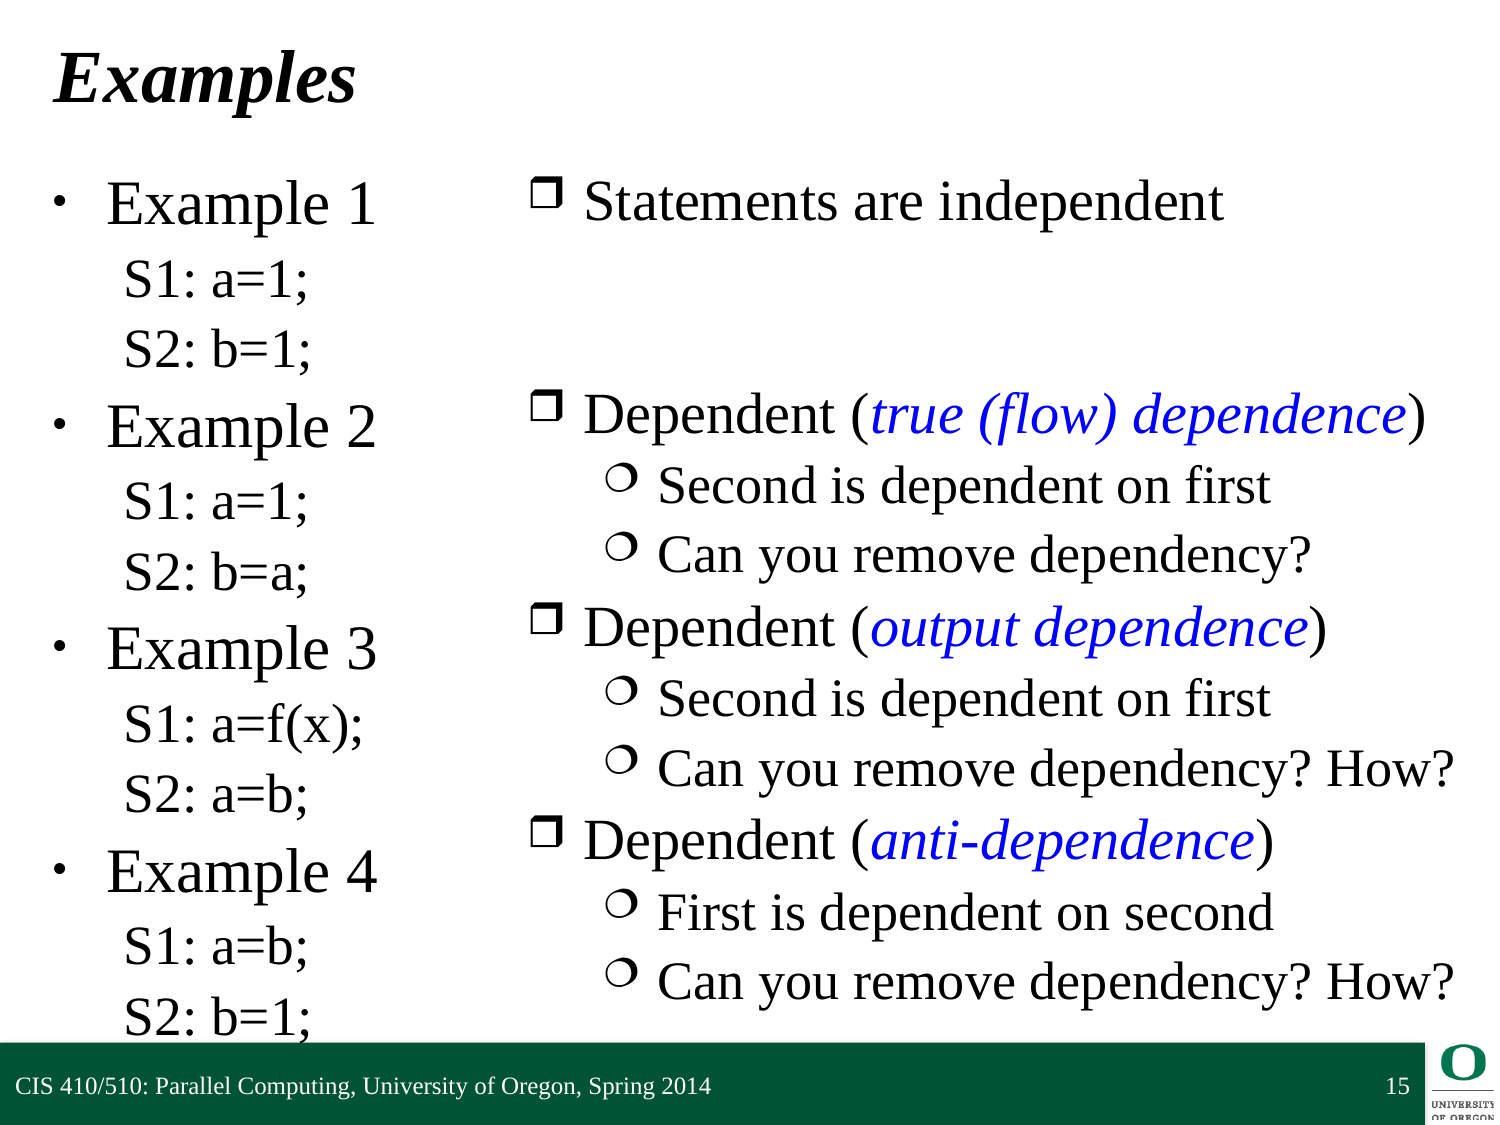

# Examples
Example 1
S1: a=1;
S2: b=1;
Example 2
S1: a=1;
S2: b=a;
Example 3
S1: a=f(x);
S2: a=b;
Example 4
S1: a=b;
S2: b=1;
Statements are independent

Dependent (true (flow) dependence)
Second is dependent on first
Can you remove dependency?
Dependent (output dependence)
Second is dependent on first
Can you remove dependency? How?
Dependent (anti-dependence)
First is dependent on second
Can you remove dependency? How?
CIS 410/510: Parallel Computing, University of Oregon, Spring 2014
15